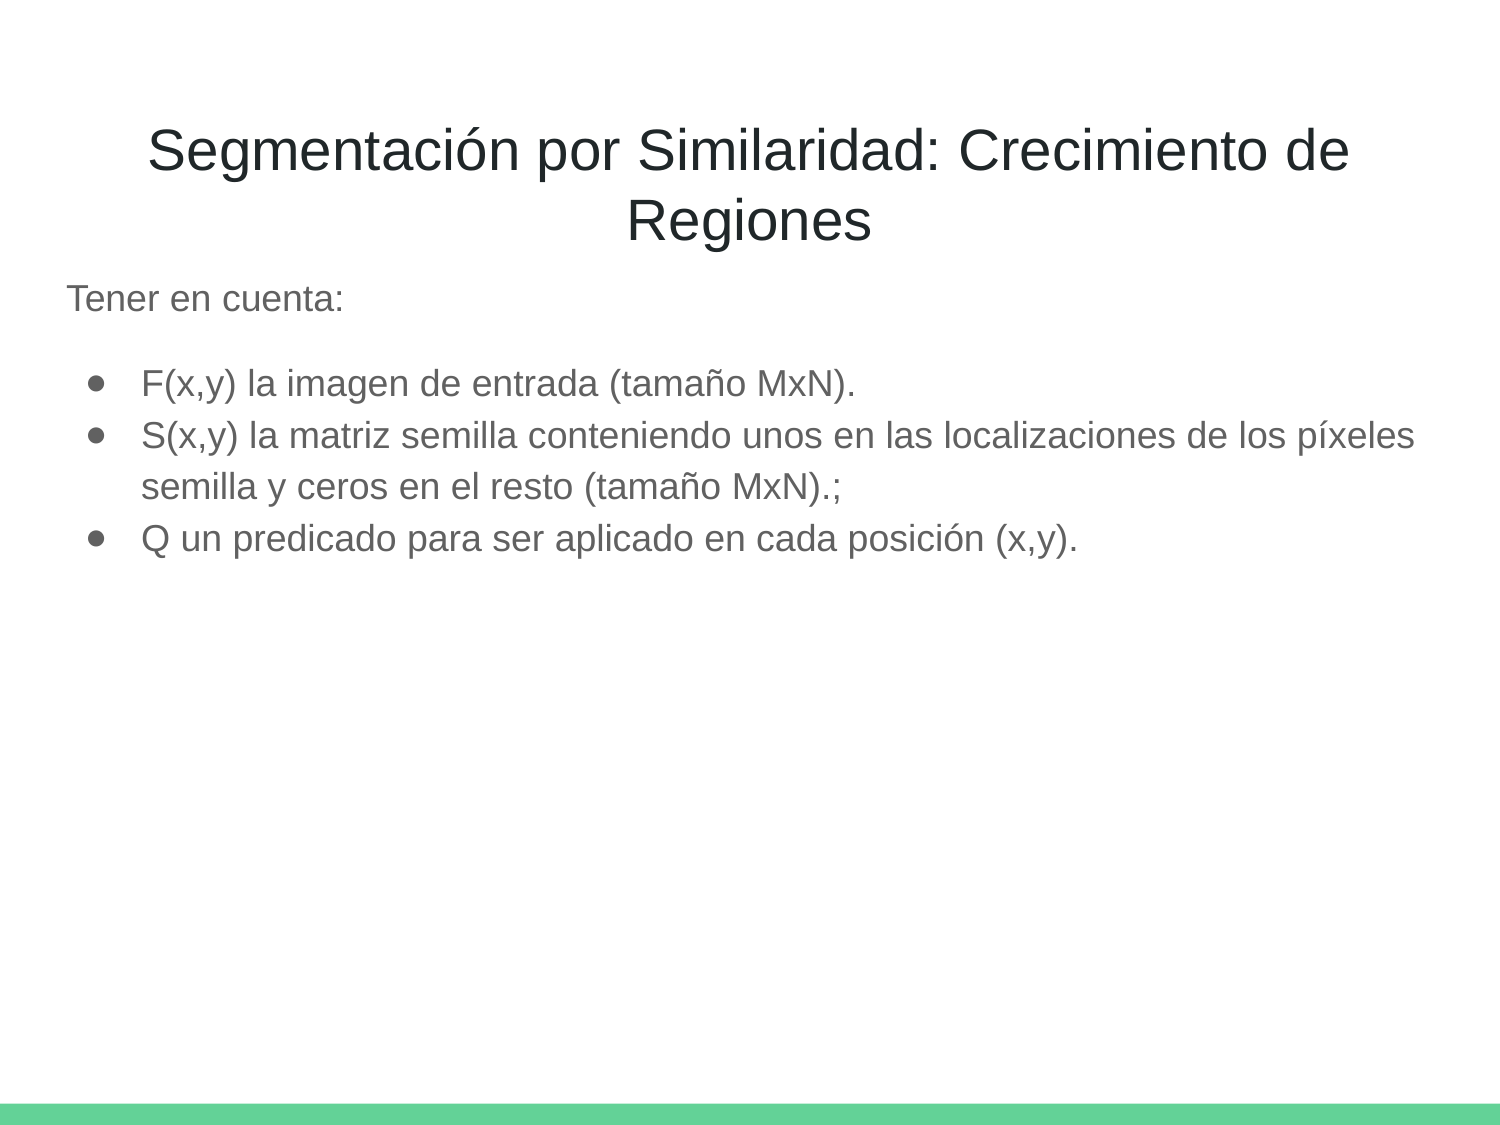

# Segmentación por Similaridad: Crecimiento de Regiones
Tener en cuenta:
F(x,y) la imagen de entrada (tamaño MxN).
S(x,y) la matriz semilla conteniendo unos en las localizaciones de los píxeles semilla y ceros en el resto (tamaño MxN).;
Q un predicado para ser aplicado en cada posición (x,y).